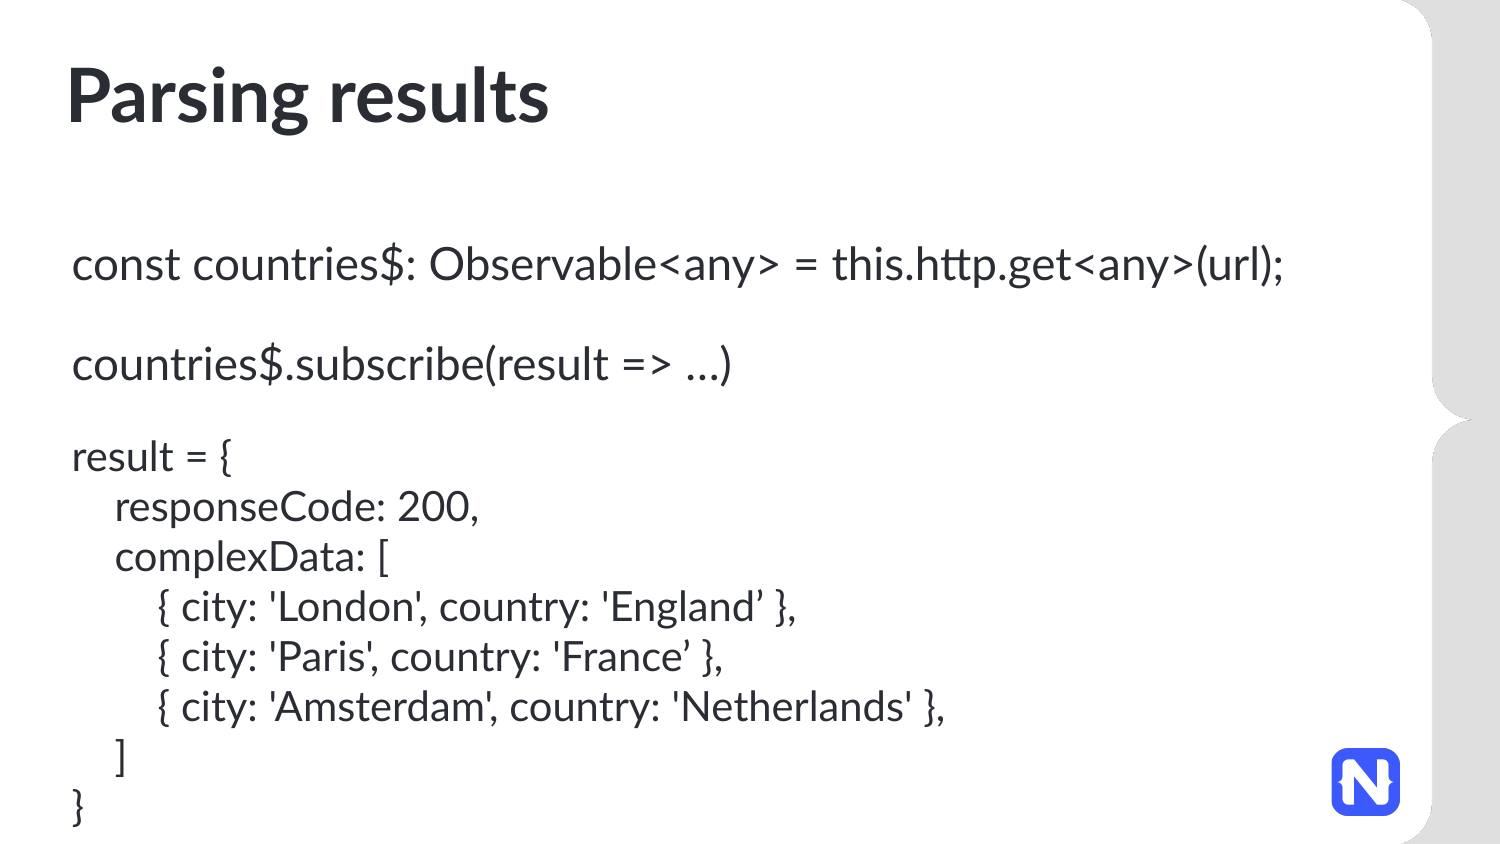

# Parsing results
const countries$: Observable<any> = this.http.get<any>(url);

countries$.subscribe(result => …)

result = {
    responseCode: 200,
    complexData: [
        { city: 'London', country: 'England’ },
        { city: 'Paris', country: 'France’ },
        { city: 'Amsterdam', country: 'Netherlands' },
    ]
}